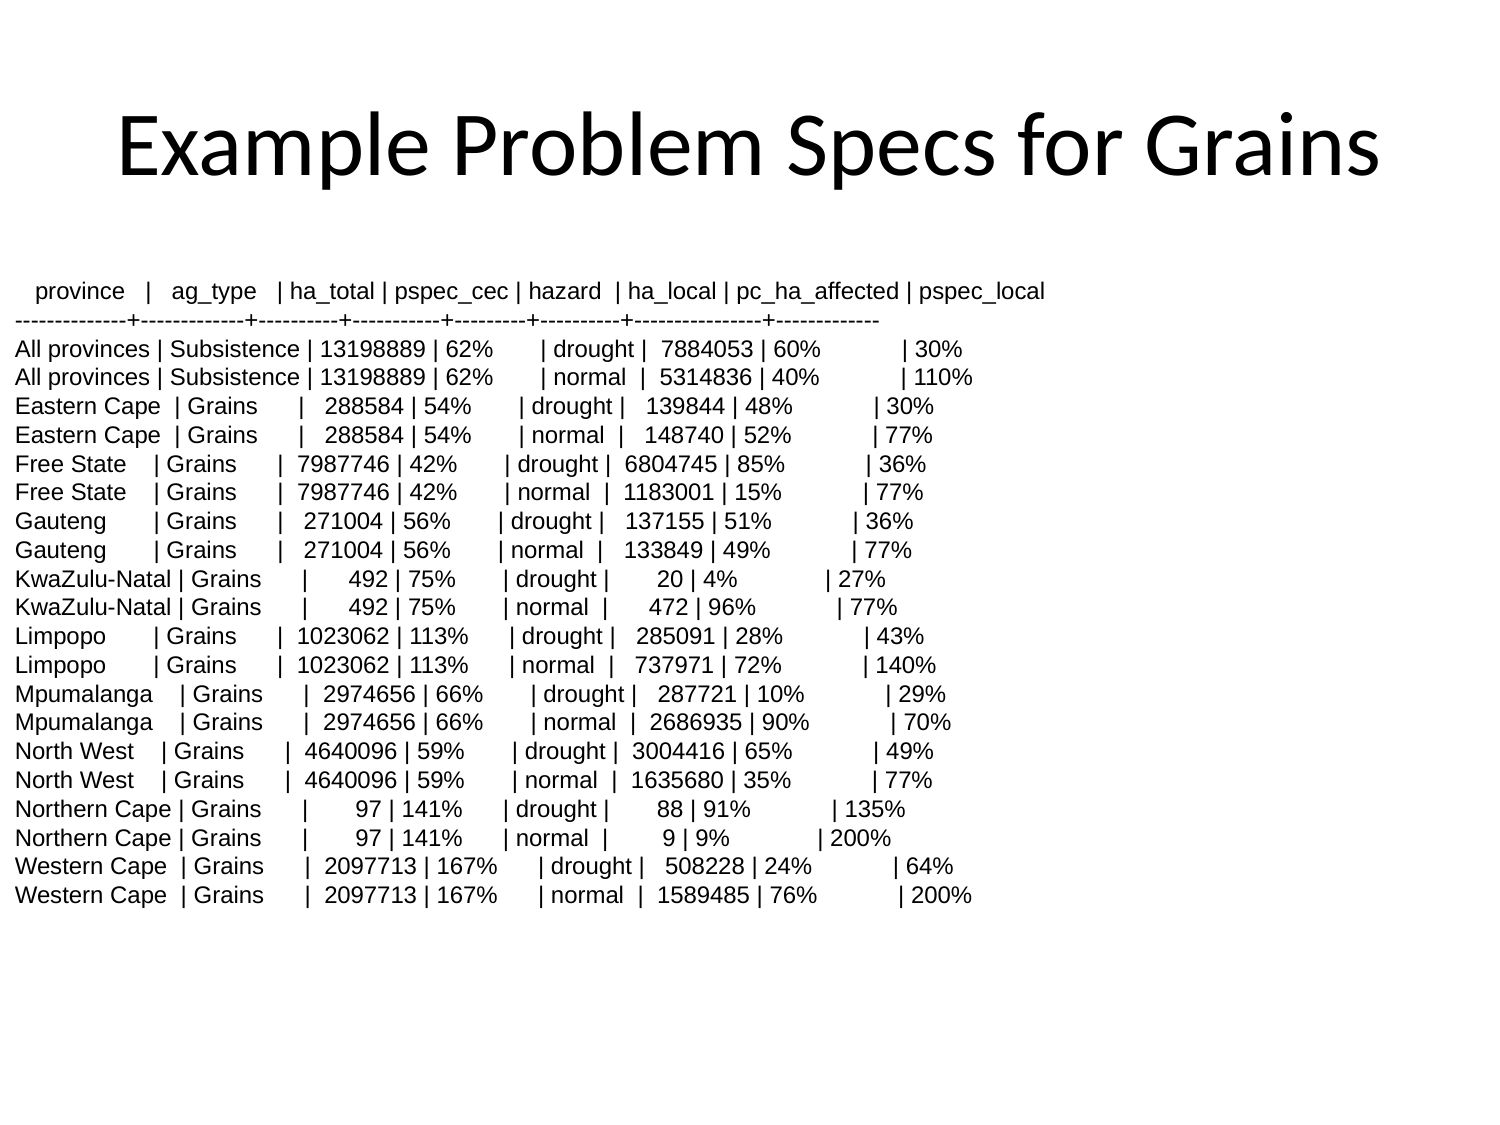

# Example Problem Specs for Grains
   province   |   ag_type   | ha_total | pspec_cec | hazard  | ha_local | pc_ha_affected | pspec_local
--------------+-------------+----------+-----------+---------+----------+----------------+-------------
All provinces | Subsistence | 13198889 | 62%       | drought |  7884053 | 60%            | 30%
All provinces | Subsistence | 13198889 | 62%       | normal  |  5314836 | 40%            | 110%
Eastern Cape  | Grains      |   288584 | 54%       | drought |   139844 | 48%            | 30%
Eastern Cape  | Grains      |   288584 | 54%       | normal  |   148740 | 52%            | 77%
Free State    | Grains      |  7987746 | 42%       | drought |  6804745 | 85%            | 36%
Free State    | Grains      |  7987746 | 42%       | normal  |  1183001 | 15%            | 77%
Gauteng       | Grains      |   271004 | 56%       | drought |   137155 | 51%            | 36%
Gauteng       | Grains      |   271004 | 56%       | normal  |   133849 | 49%            | 77%
KwaZulu-Natal | Grains      |      492 | 75%       | drought |       20 | 4%             | 27%
KwaZulu-Natal | Grains      |      492 | 75%       | normal  |      472 | 96%            | 77%
Limpopo       | Grains      |  1023062 | 113%      | drought |   285091 | 28%            | 43%
Limpopo       | Grains      |  1023062 | 113%      | normal  |   737971 | 72%            | 140%
Mpumalanga    | Grains      |  2974656 | 66%       | drought |   287721 | 10%            | 29%
Mpumalanga    | Grains      |  2974656 | 66%       | normal  |  2686935 | 90%            | 70%
North West    | Grains      |  4640096 | 59%       | drought |  3004416 | 65%            | 49%
North West    | Grains      |  4640096 | 59%       | normal  |  1635680 | 35%            | 77%
Northern Cape | Grains      |       97 | 141%      | drought |       88 | 91%            | 135%
Northern Cape | Grains      |       97 | 141%      | normal  |        9 | 9%             | 200%
Western Cape  | Grains      |  2097713 | 167%      | drought |   508228 | 24%            | 64%
Western Cape  | Grains      |  2097713 | 167%      | normal  |  1589485 | 76%            | 200%